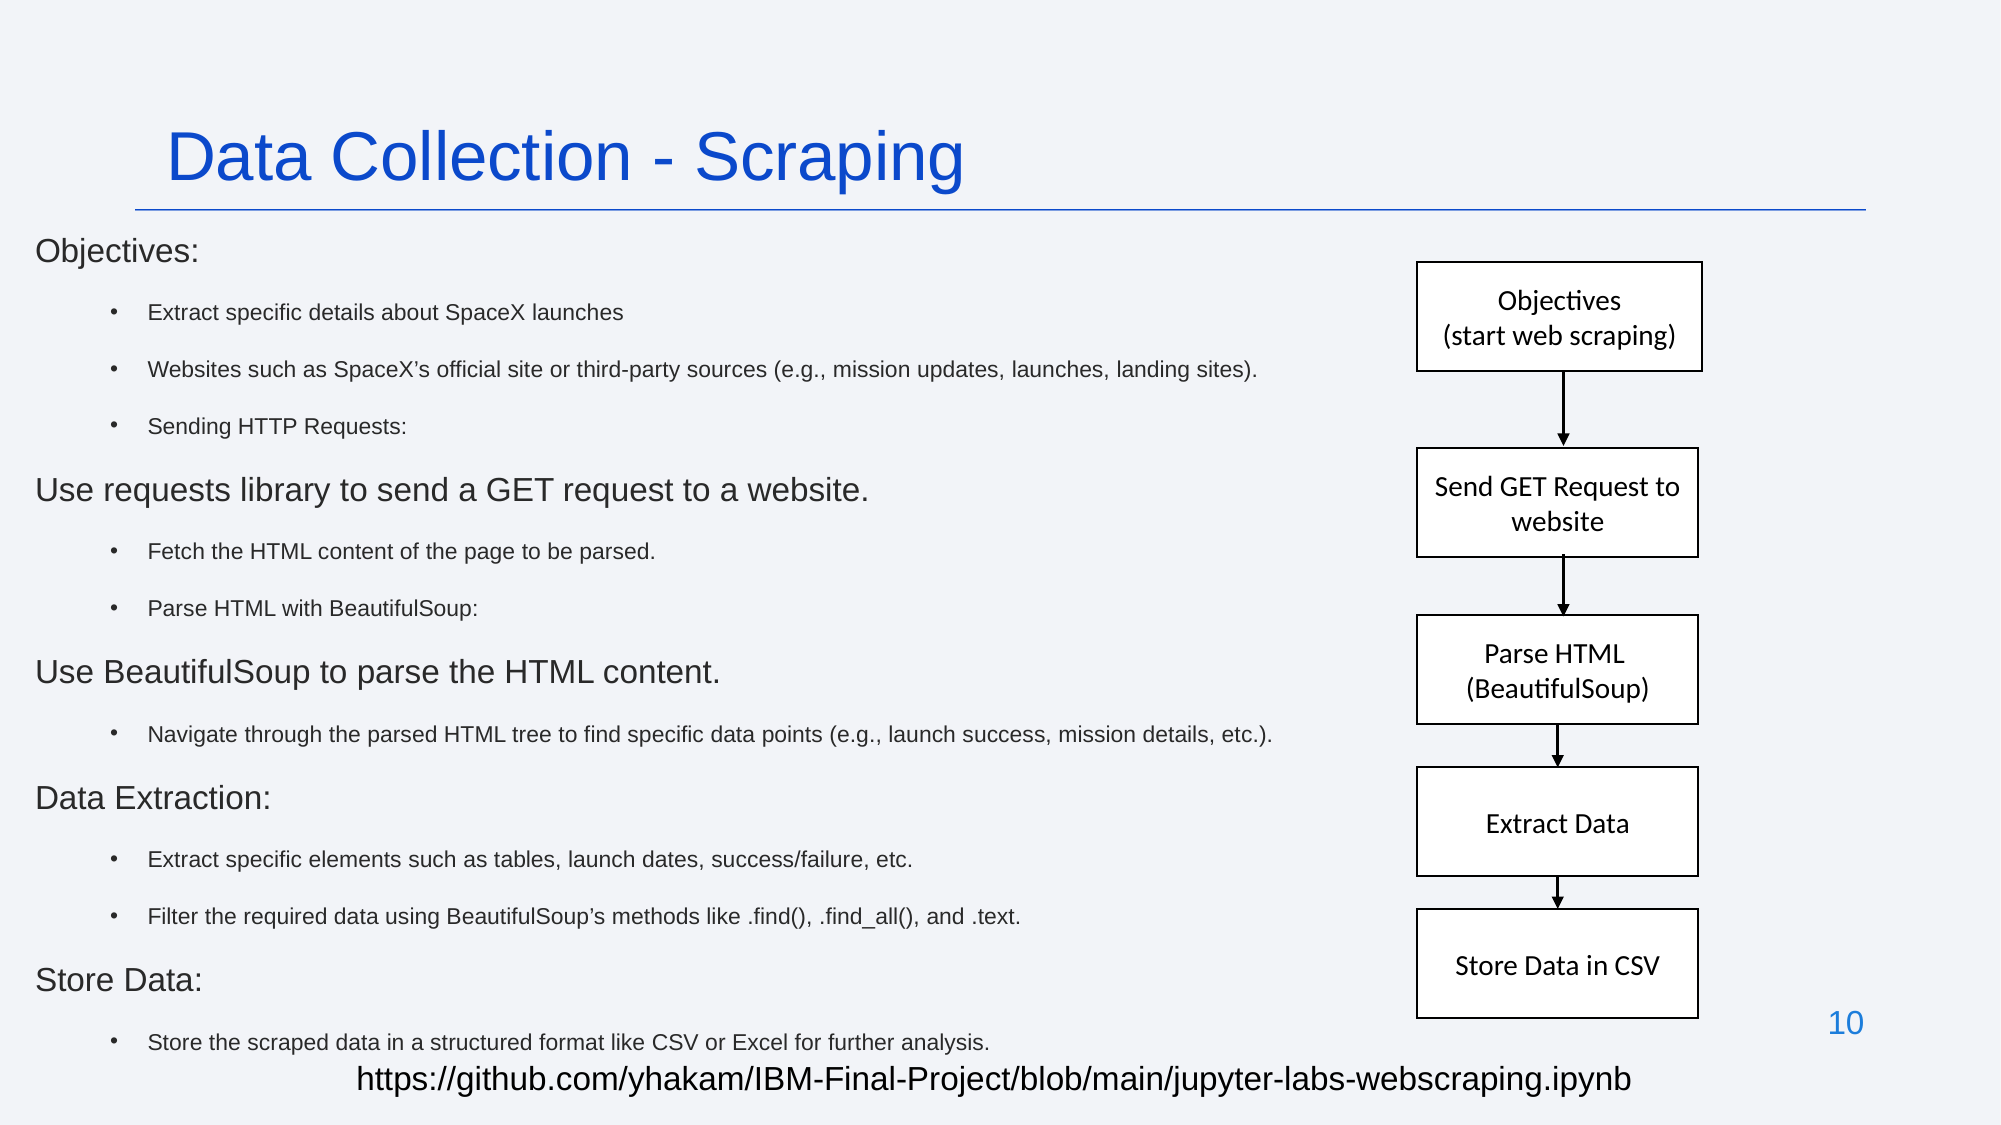

Data Collection - Scraping
Objectives:
Extract specific details about SpaceX launches
Websites such as SpaceX’s official site or third-party sources (e.g., mission updates, launches, landing sites).
Sending HTTP Requests:
Use requests library to send a GET request to a website.
Fetch the HTML content of the page to be parsed.
Parse HTML with BeautifulSoup:
Use BeautifulSoup to parse the HTML content.
Navigate through the parsed HTML tree to find specific data points (e.g., launch success, mission details, etc.).
Data Extraction:
Extract specific elements such as tables, launch dates, success/failure, etc.
Filter the required data using BeautifulSoup’s methods like .find(), .find_all(), and .text.
Store Data:
Store the scraped data in a structured format like CSV or Excel for further analysis.
Objectives
(start web scraping)
Send GET Request to website
Parse HTML
(BeautifulSoup)
Extract Data
Store Data in CSV
10
https://github.com/yhakam/IBM-Final-Project/blob/main/jupyter-labs-webscraping.ipynb